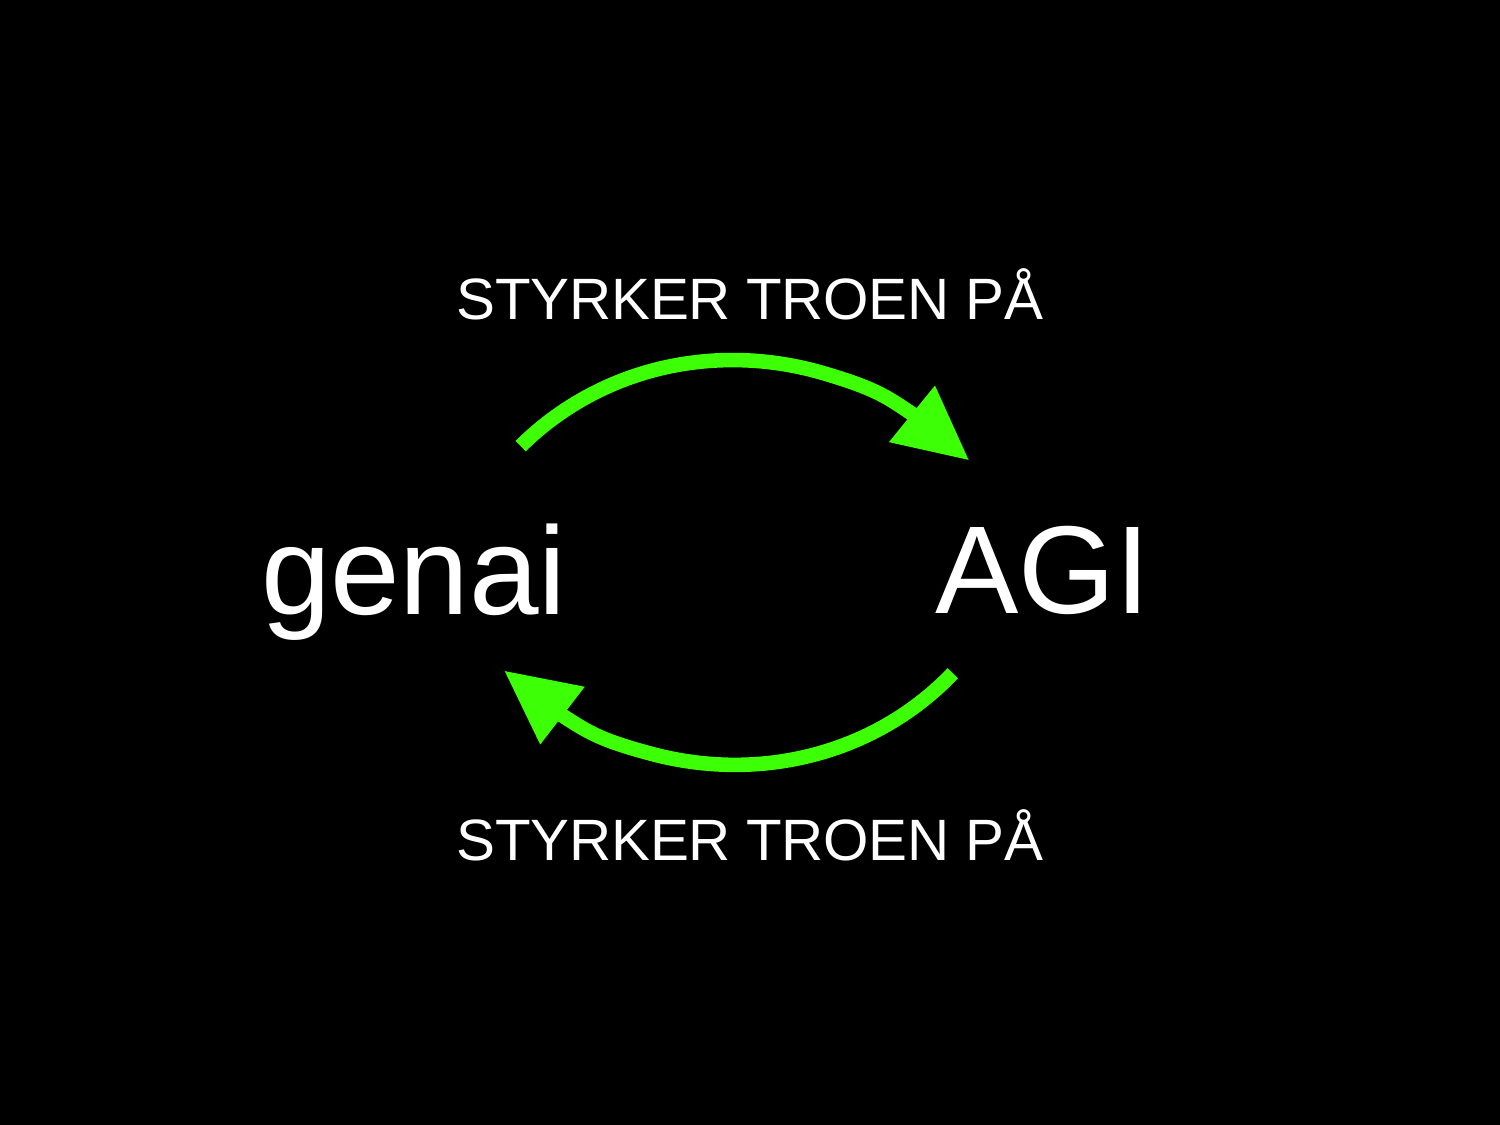

STYRKER TROEN PÅ

genai
AGI
STYRKER TROEN PÅ